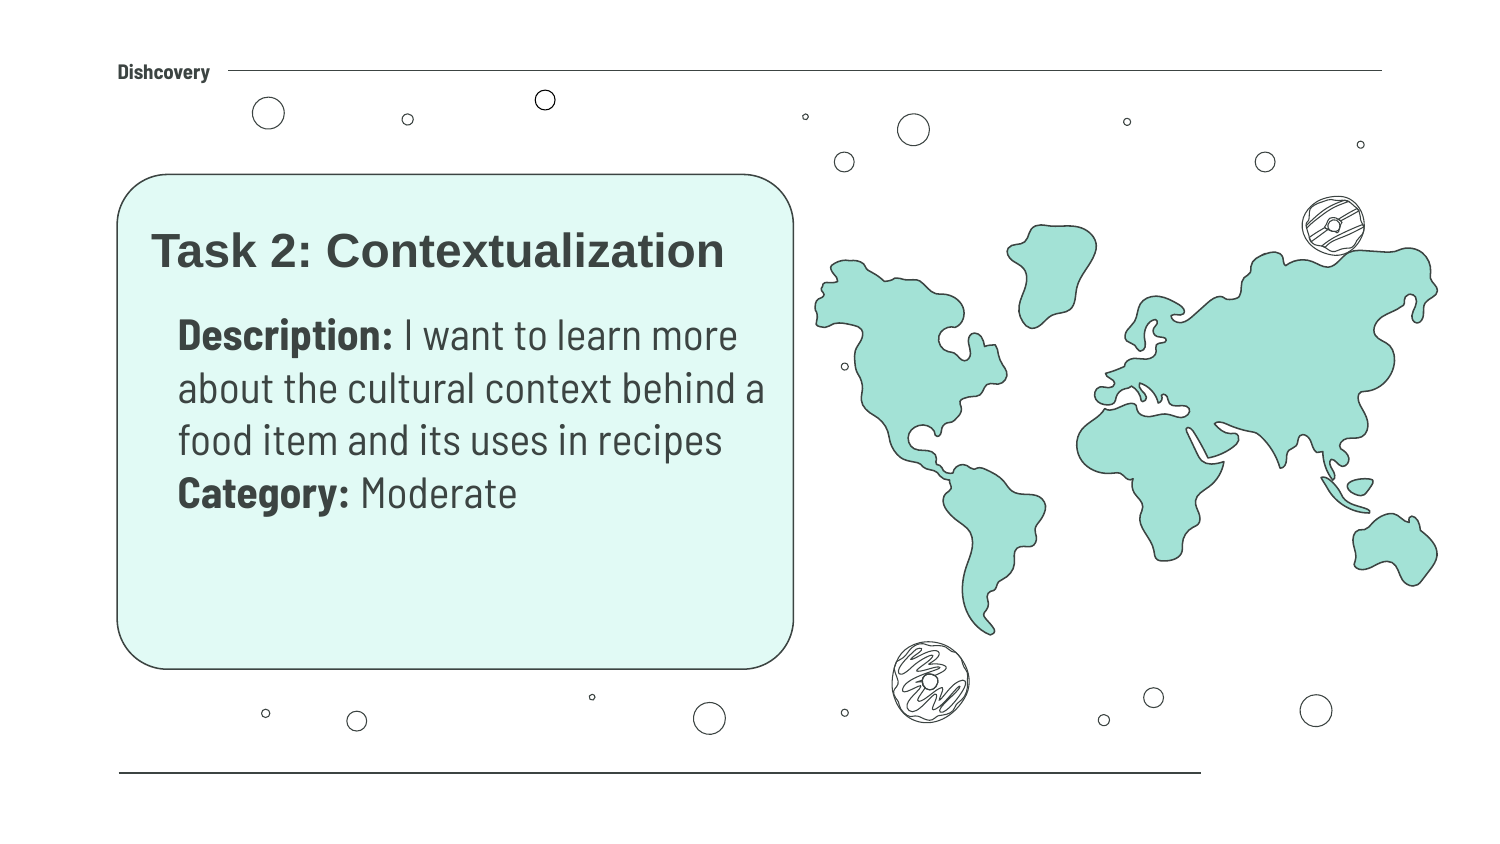

Dishcovery

# Task 2: Contextualization

Description: I want to learn more about the cultural context behind a food item and its uses in recipes
Category: Moderate